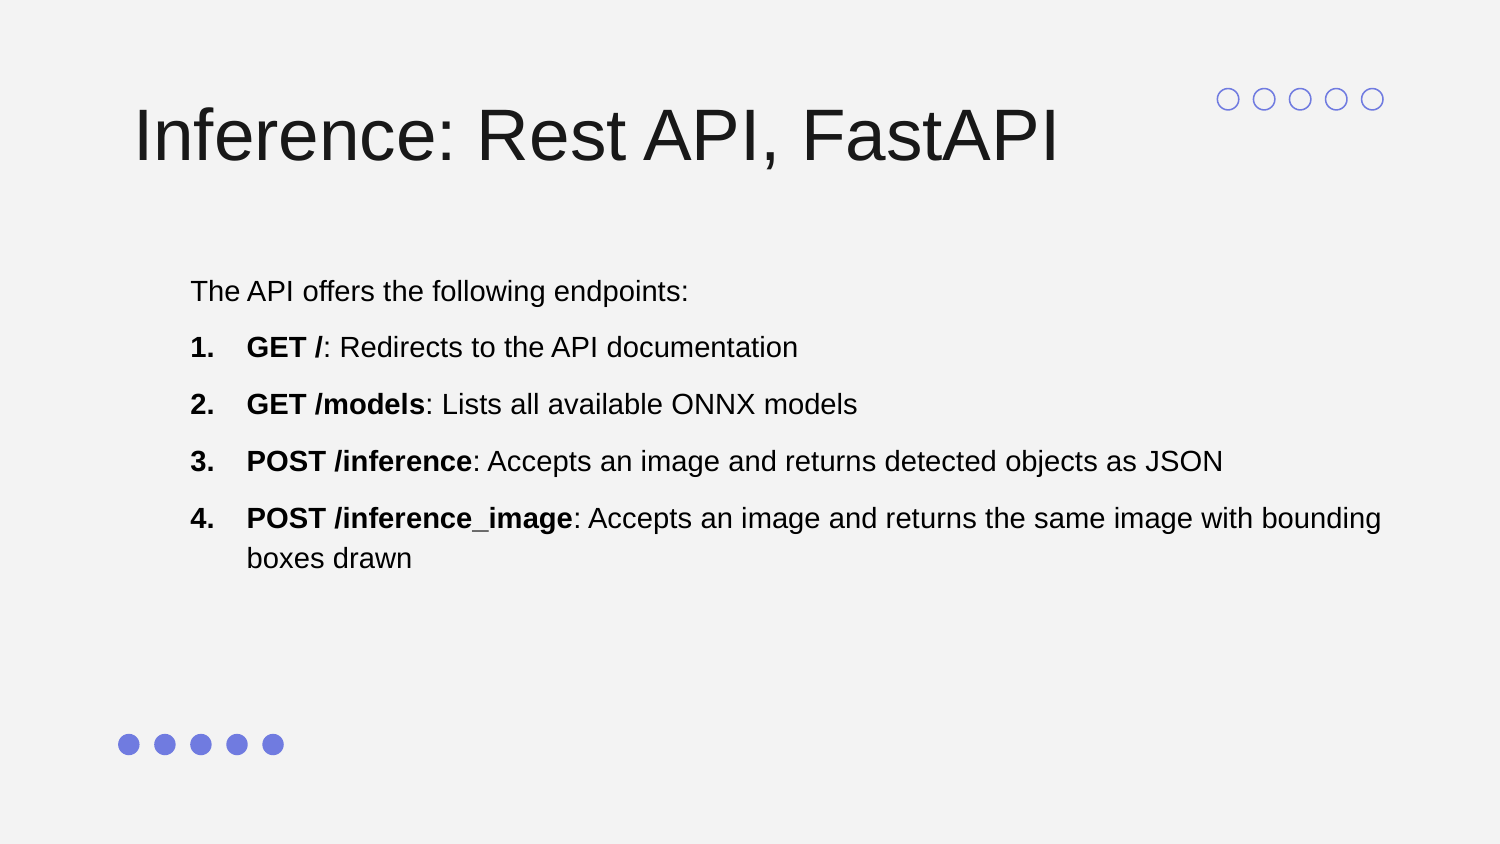

# Inference: Rest API, FastAPI

The API offers the following endpoints:
GET /: Redirects to the API documentation
GET /models: Lists all available ONNX models
POST /inference: Accepts an image and returns detected objects as JSON
POST /inference_image: Accepts an image and returns the same image with bounding boxes drawn